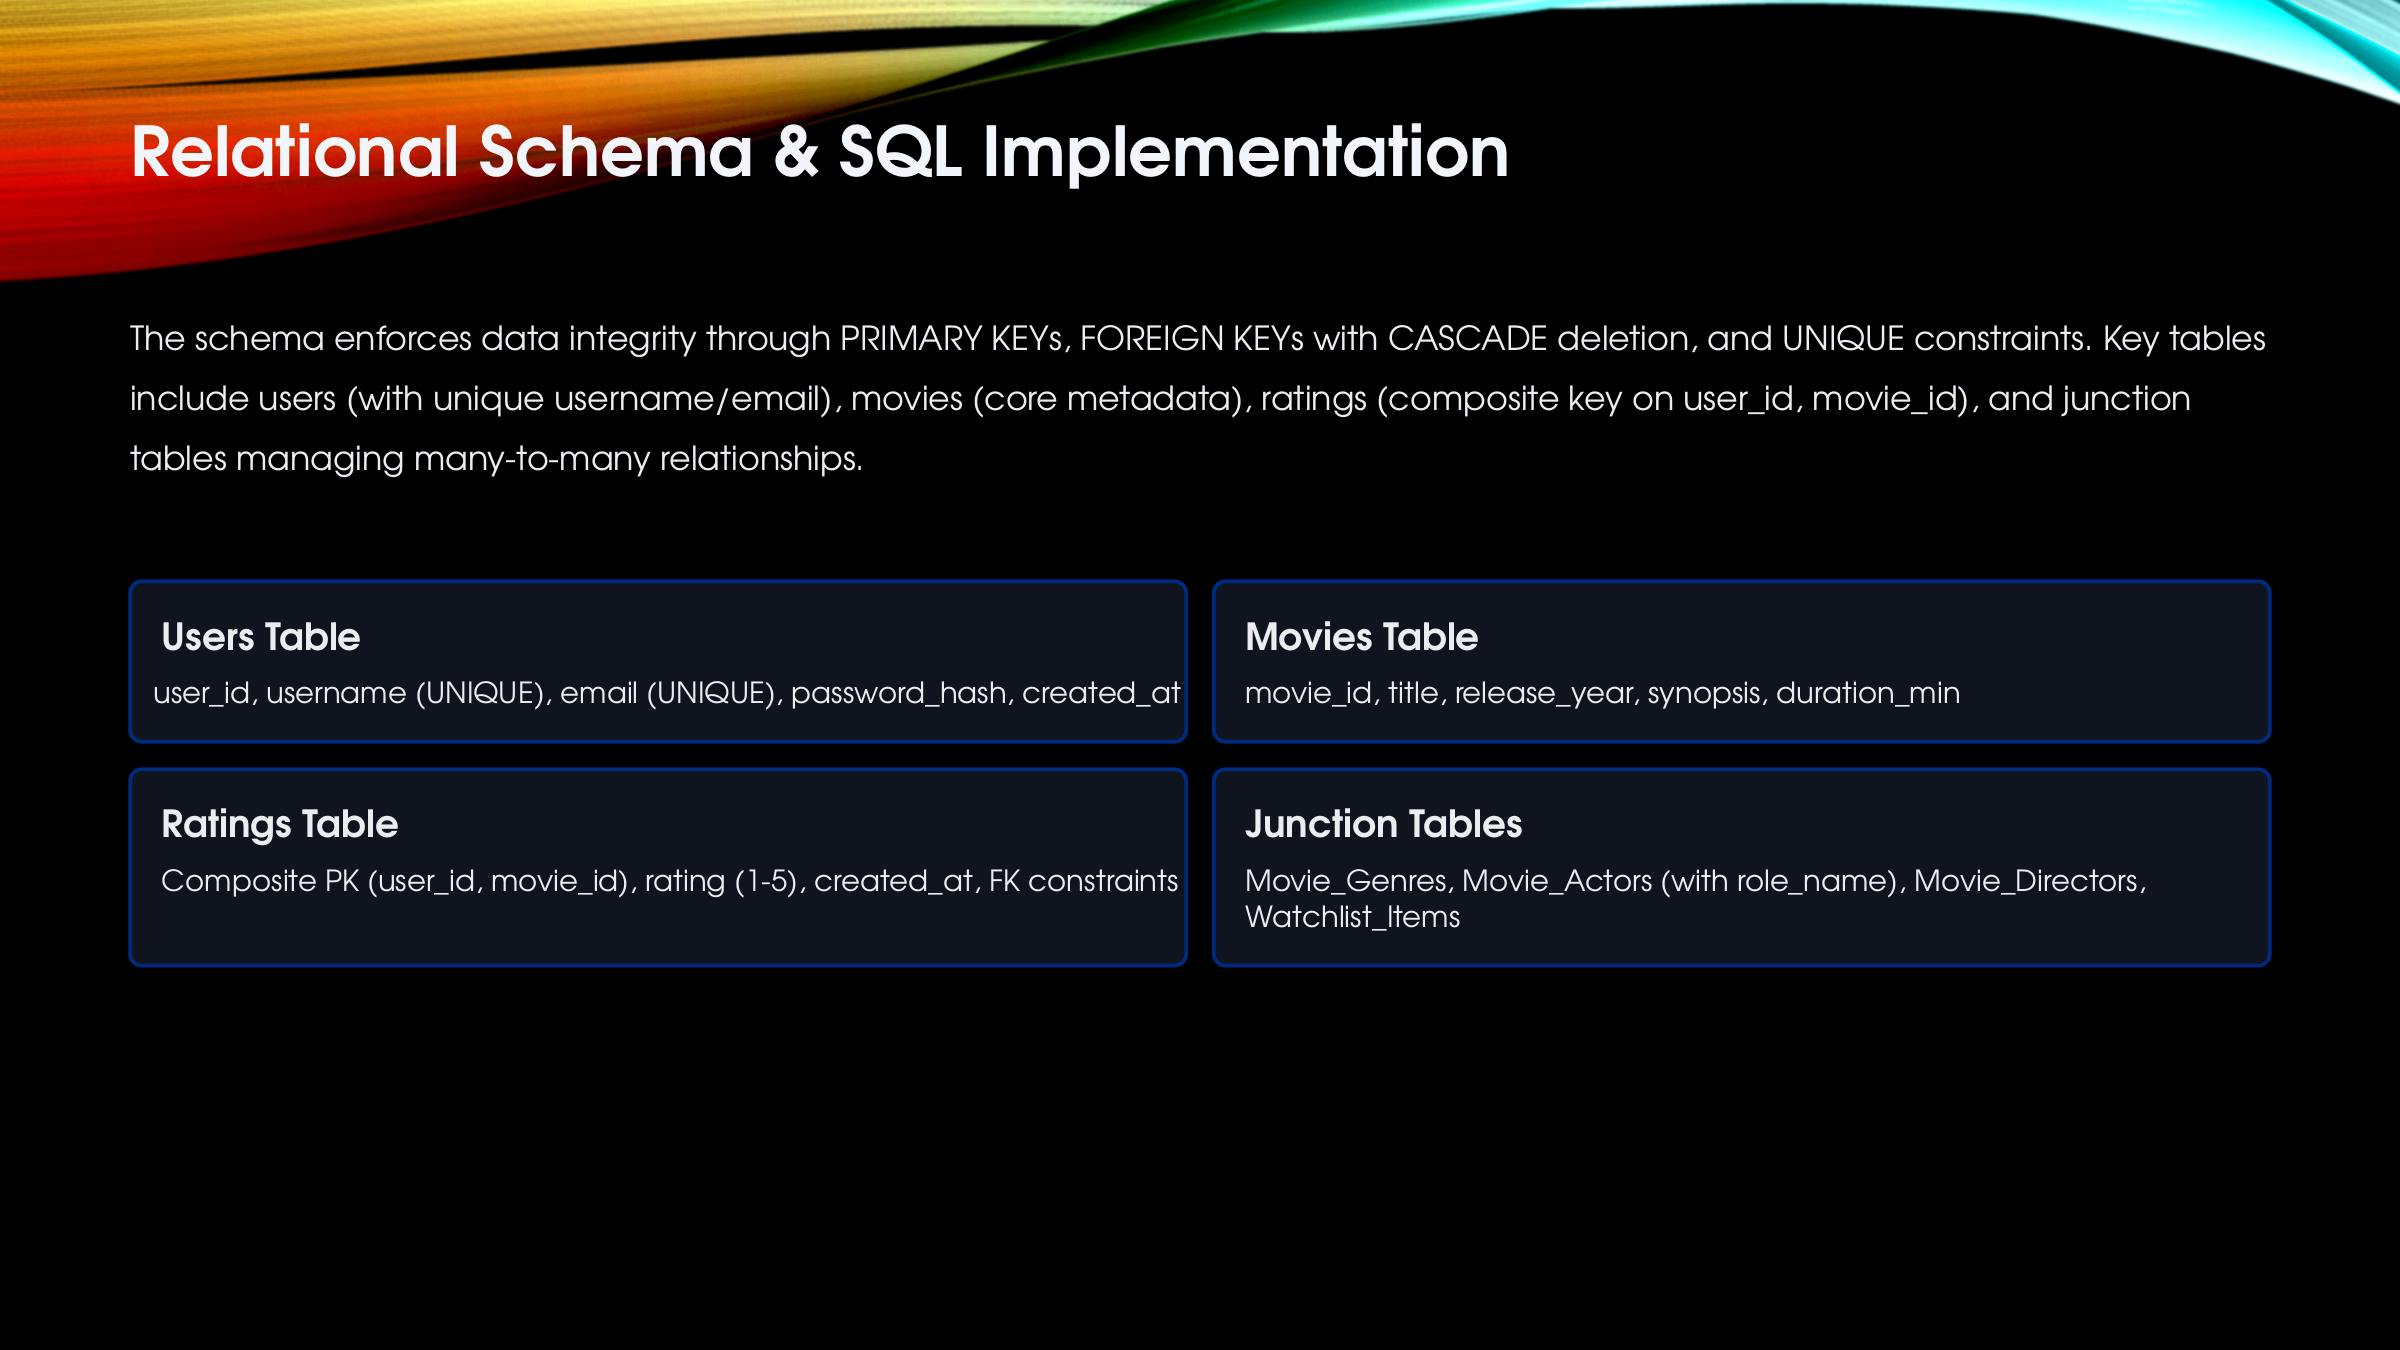

Relational Schema & SQL Implementation
The schema enforces data integrity through PRIMARY KEYs, FOREIGN KEYs with CASCADE deletion, and UNIQUE constraints. Key tables include users (with unique username/email), movies (core metadata), ratings (composite key on user_id, movie_id), and junction tables managing many-to-many relationships.

Users Table
Movies Table
user_id, username (UNIQUE), email (UNIQUE), password_hash, created_at
movie_id, title, release_year, synopsis, duration_min

Ratings Table
Junction Tables
Composite PK (user_id, movie_id), rating (1-5), created_at, FK constraints
Movie_Genres, Movie_Actors (with role_name), Movie_Directors, Watchlist_Items